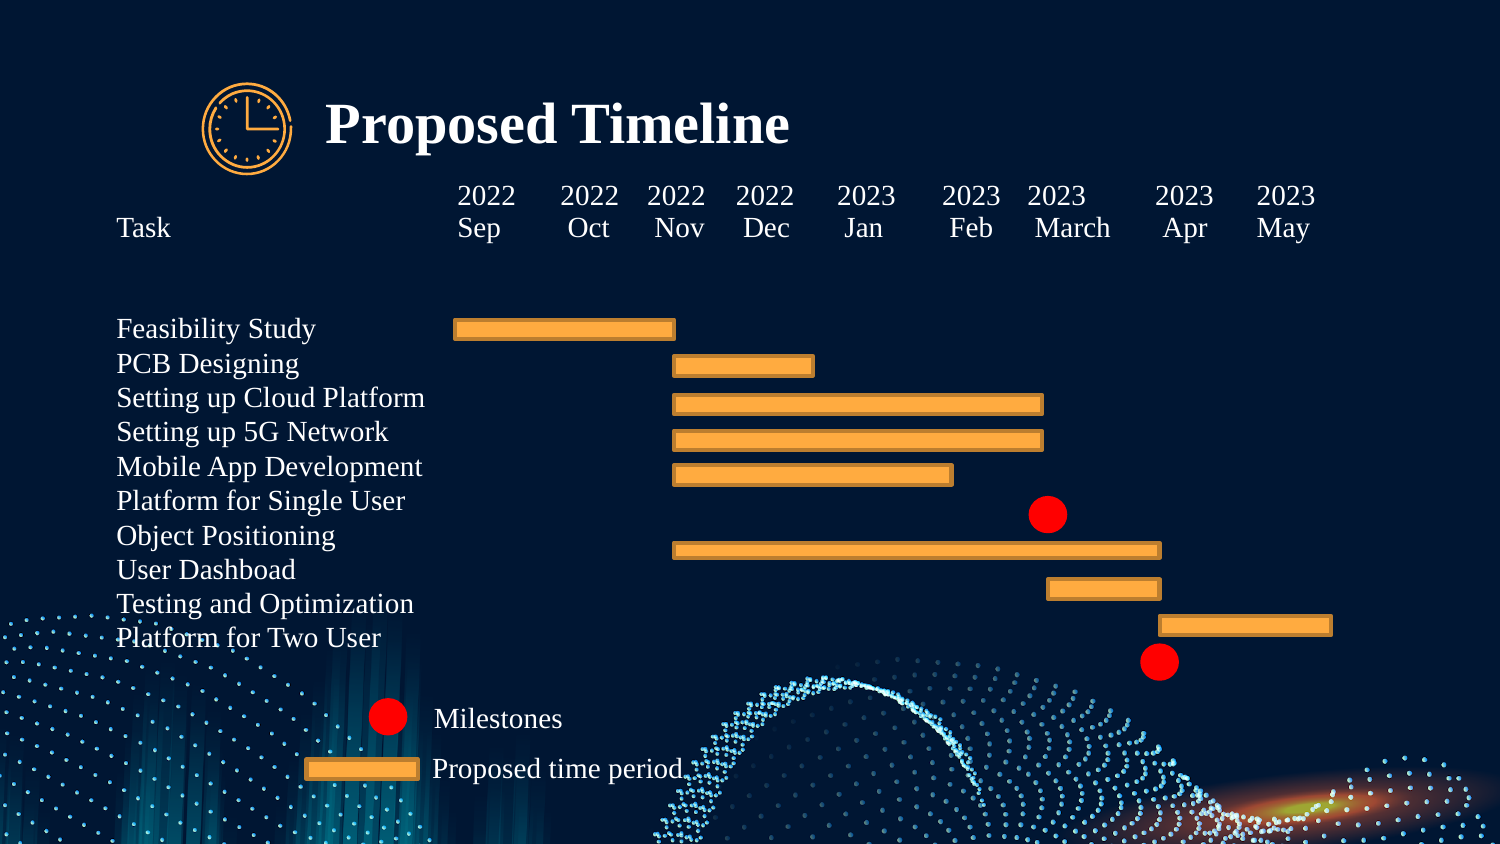

# Proposed Timeline

|  |  |  |  |  |  |  |  |  |  |  |  |  |  |  |
| --- | --- | --- | --- | --- | --- | --- | --- | --- | --- | --- | --- | --- | --- | --- |
|  | Task |  |  |  | 2022 Sep | 2022 Oct | 2022 Nov | 2022 Dec | 2023 Jan | 2023 Feb | 2023 March | 2023 Apr | 2023 May |  |
|  |  |  |  |  |  |  |  |  |  |  |  |  |  |  |
|  | Feasibility Study |  |  |  |  |  |  |  |  |  |  |  |  |  |
|  | PCB Designing |  |  |  |  |  |  |  |  |  |  |  |  |  |
|  | Setting up Cloud Platform |  |  |  |  |  |  |  |  |  |  |  |  |  |
|  | Setting up 5G Network |  |  |  |  |  |  |  |  |  |  |  |  |  |
|  | Mobile App Development |  |  |  |  |  |  |  |  |  |  |  |  |  |
|  | Platform for Single User |  |  |  |  |  |  |  |  |  |  |  |  |  |
|  | Object Positioning |  |  |  |  |  |  |  |  |  |  |  |  |  |
|  | User Dashboad |  |  |  |  |  |  |  |  |  |  |  |  |  |
|  | Testing and Optimization |  |  |  |  |  |  |  |  |  |  |  |  |  |
|  | Platform for Two User |  |  |  |  |  |  |  |  |  |  |  |  |  |
|  |  |  |  |  |  |  |  |  |  |  |  |  |  |  |
|  |  |  |  |  |  |  |  |  |  |  |  |  |  |  |

Milestones

Proposed time period